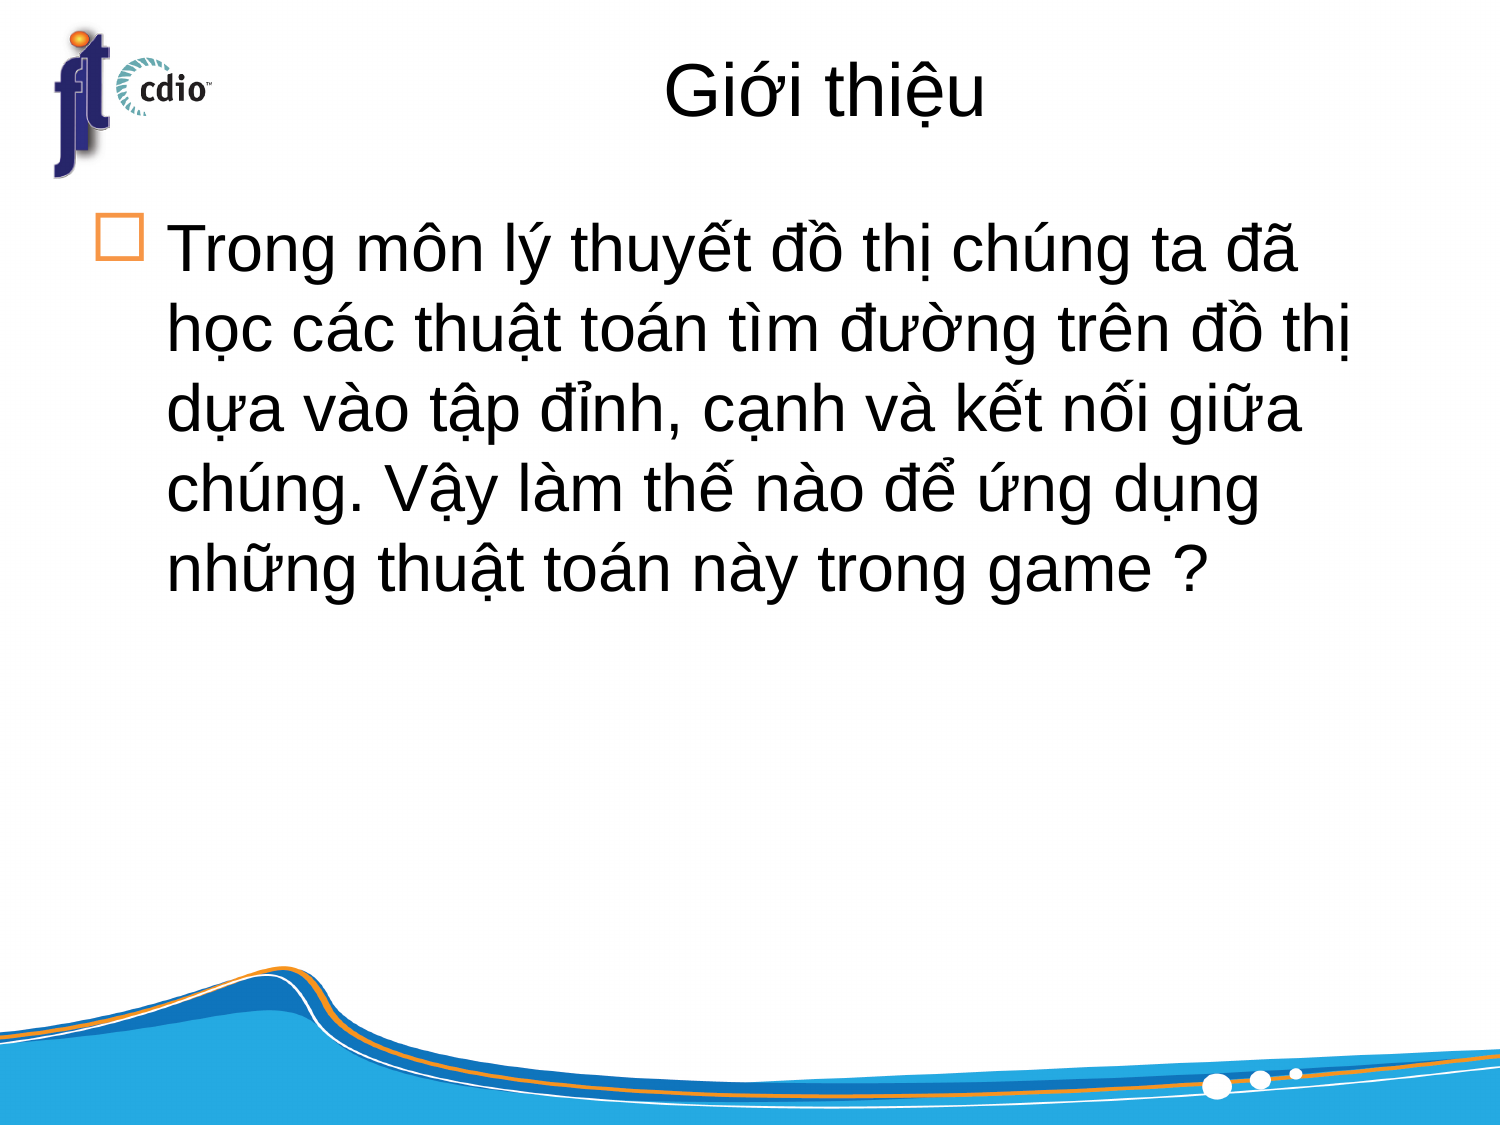

# Giới thiệu
Trong môn lý thuyết đồ thị chúng ta đã học các thuật toán tìm đường trên đồ thị dựa vào tập đỉnh, cạnh và kết nối giữa chúng. Vậy làm thế nào để ứng dụng những thuật toán này trong game ?